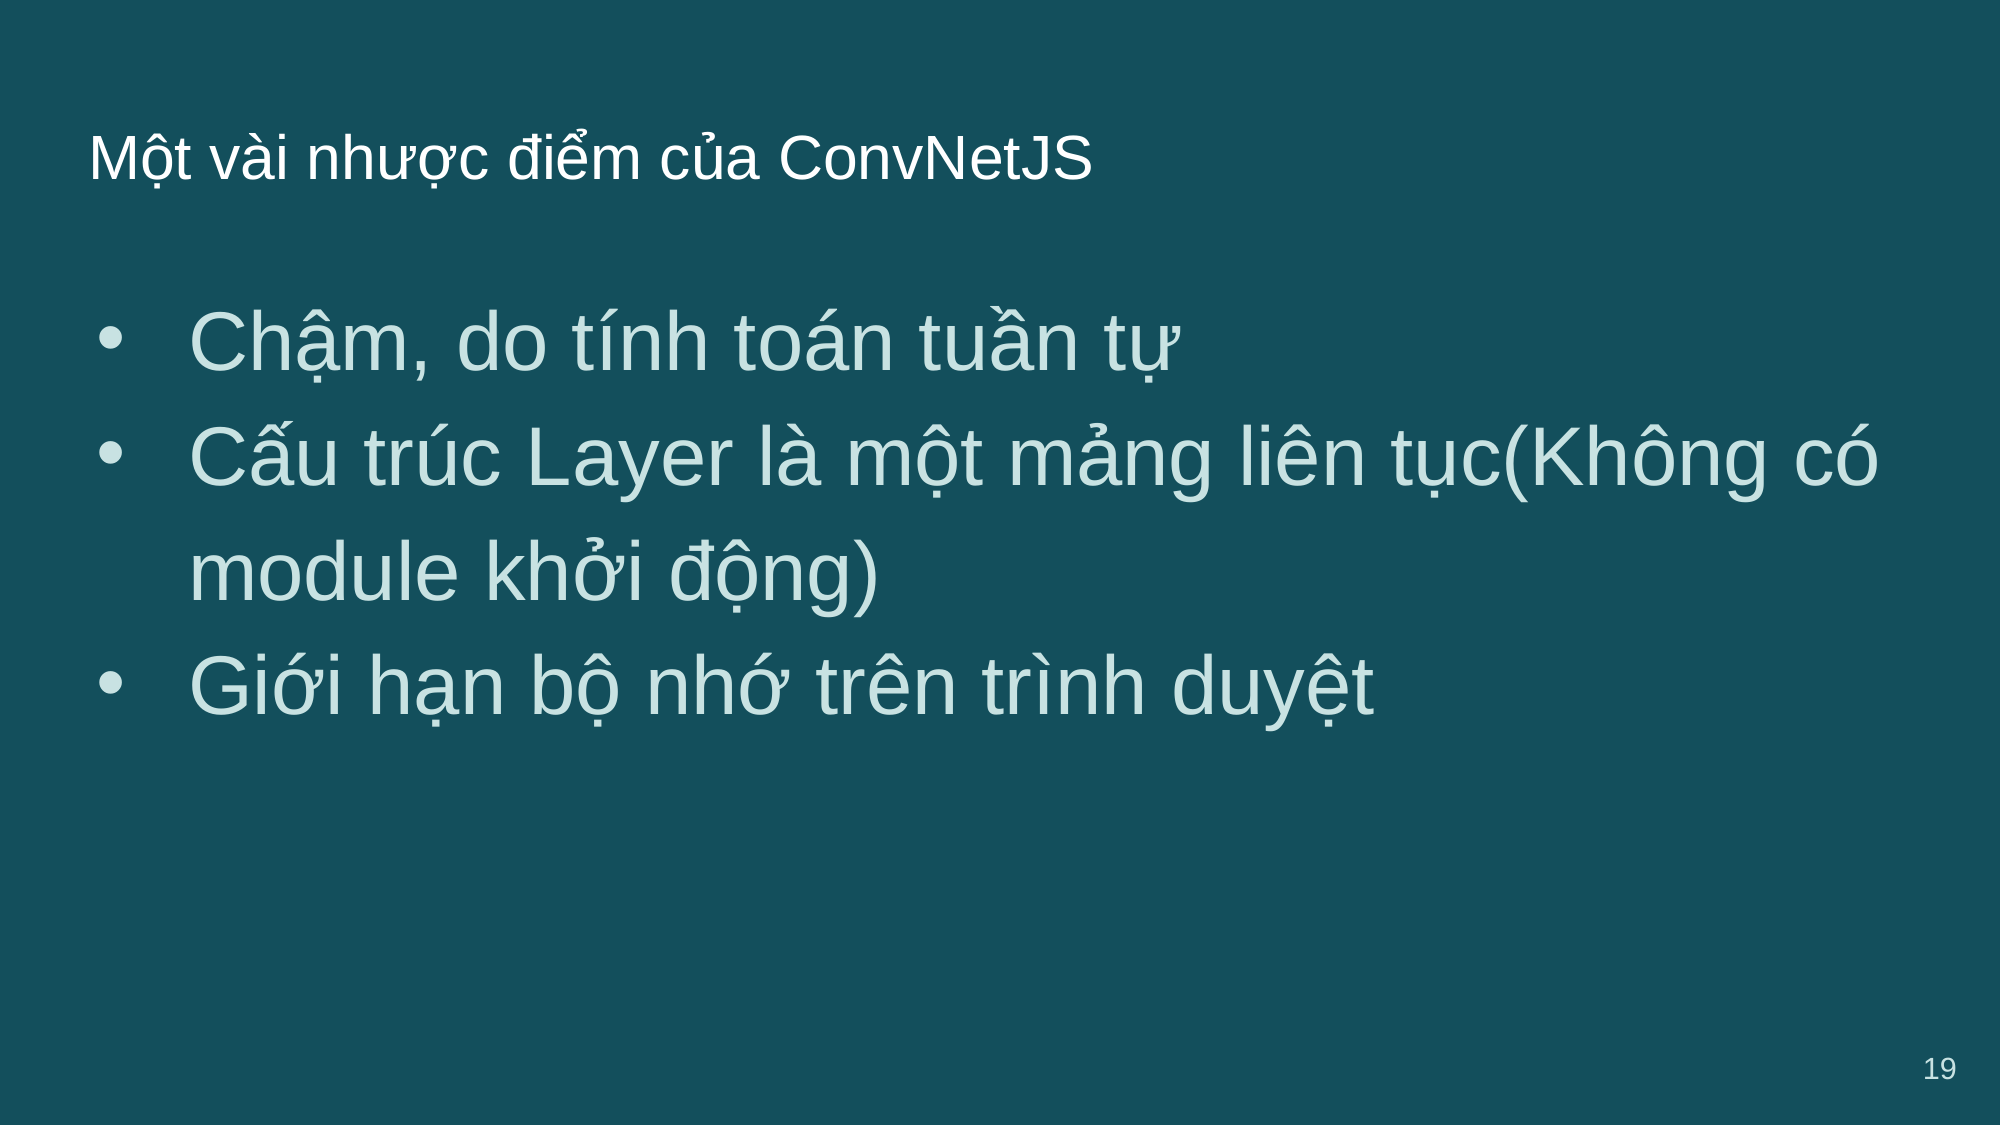

# Một vài nhược điểm của ConvNetJS
Chậm, do tính toán tuần tự
Cấu trúc Layer là một mảng liên tục(Không có module khởi động)
Giới hạn bộ nhớ trên trình duyệt
19